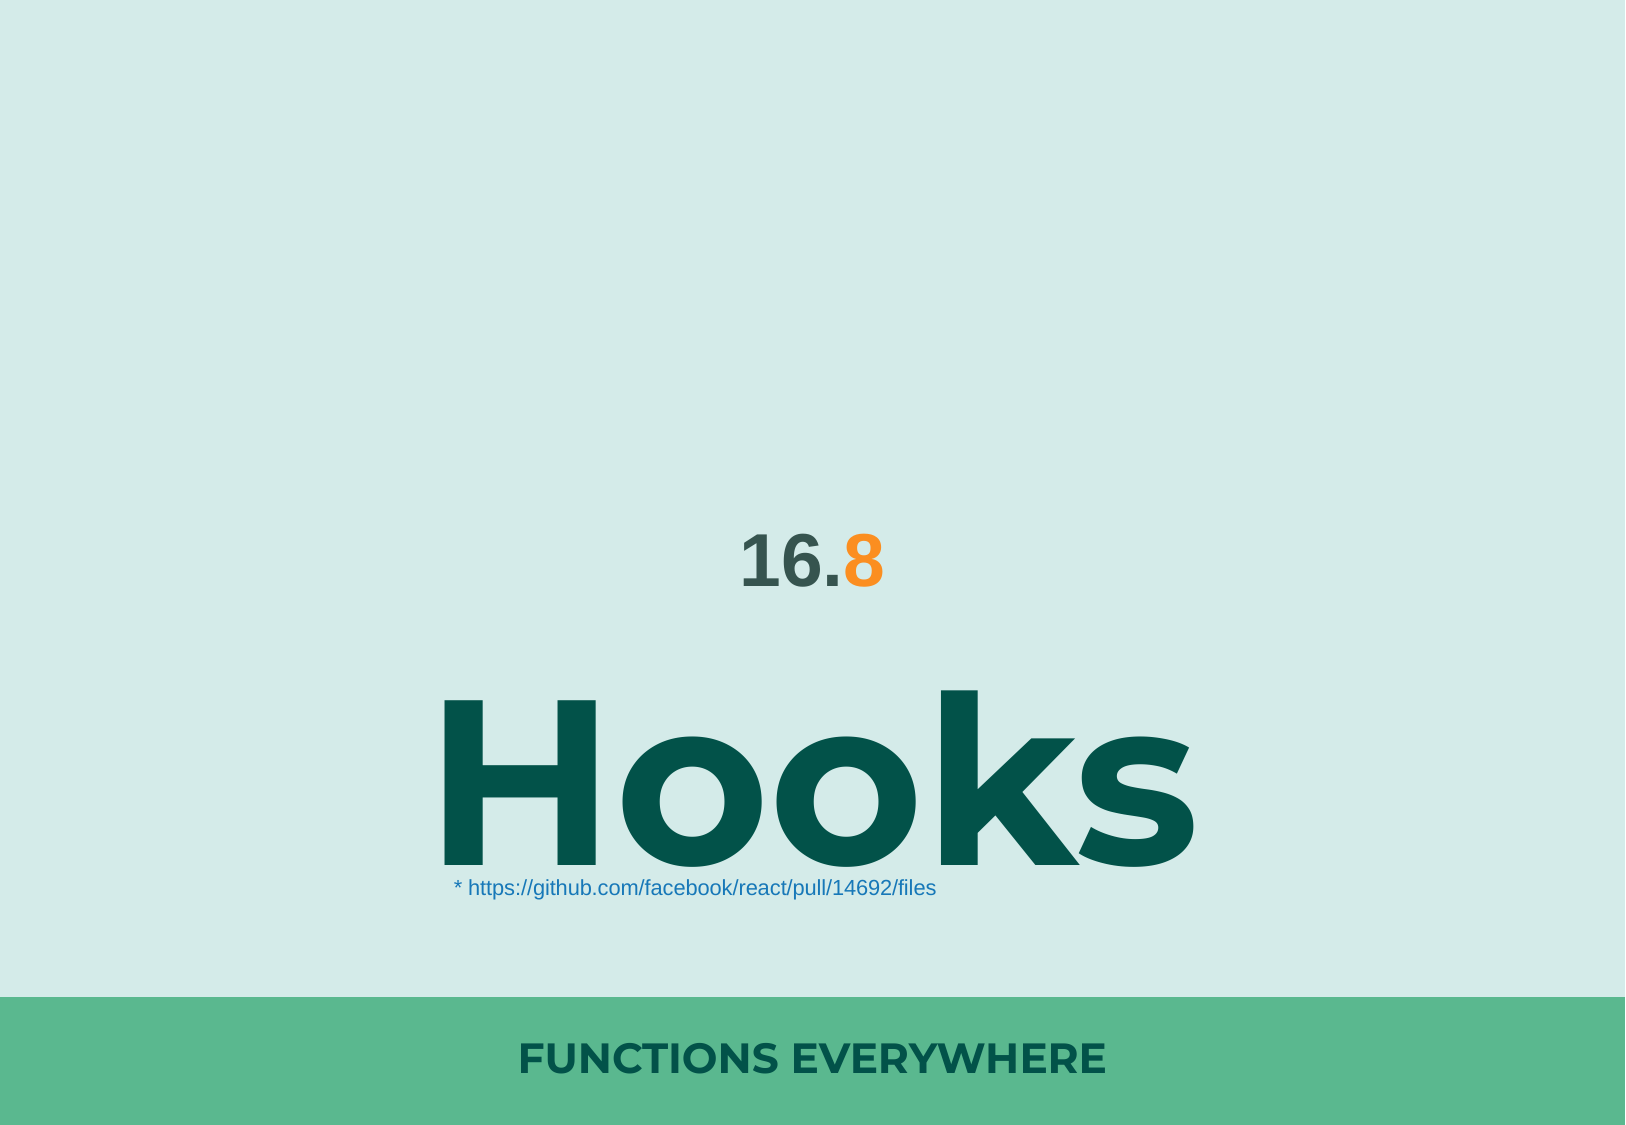

16.8
Hooks
* https://github.com/facebook/react/pull/14692/files
# Functions everywhere